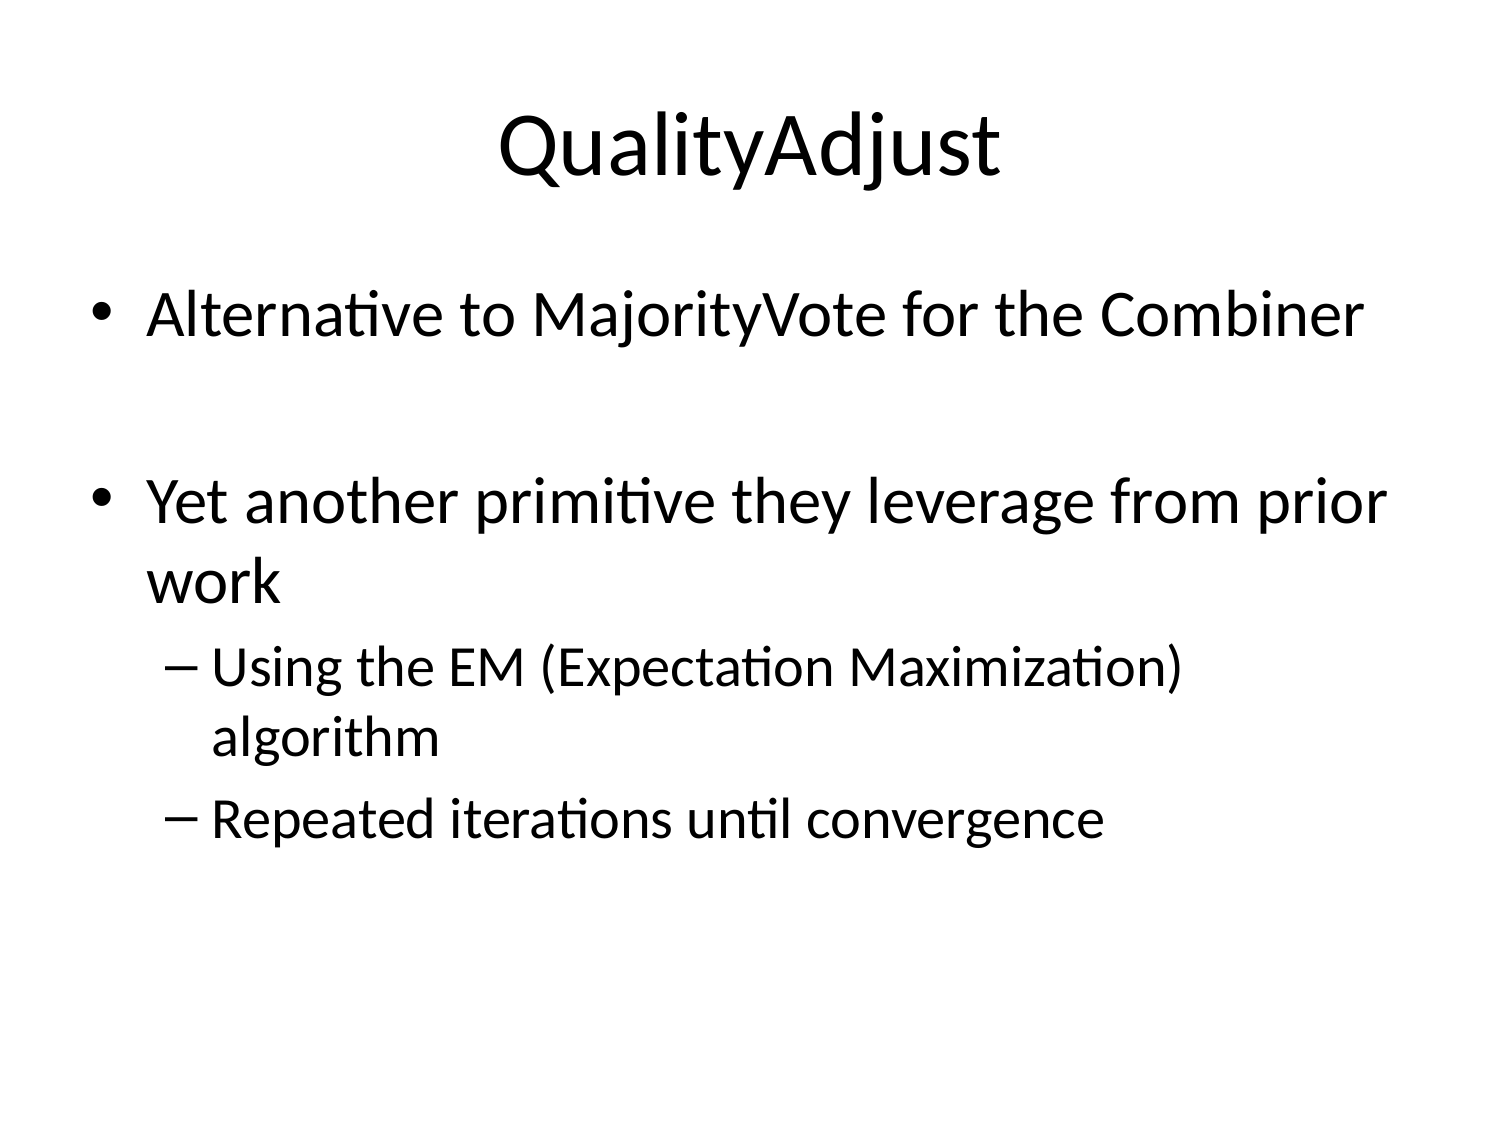

# QualityAdjust
Alternative to MajorityVote for the Combiner

Yet another primitive they leverage from prior work
Using the EM (Expectation Maximization) algorithm
Repeated iterations until convergence